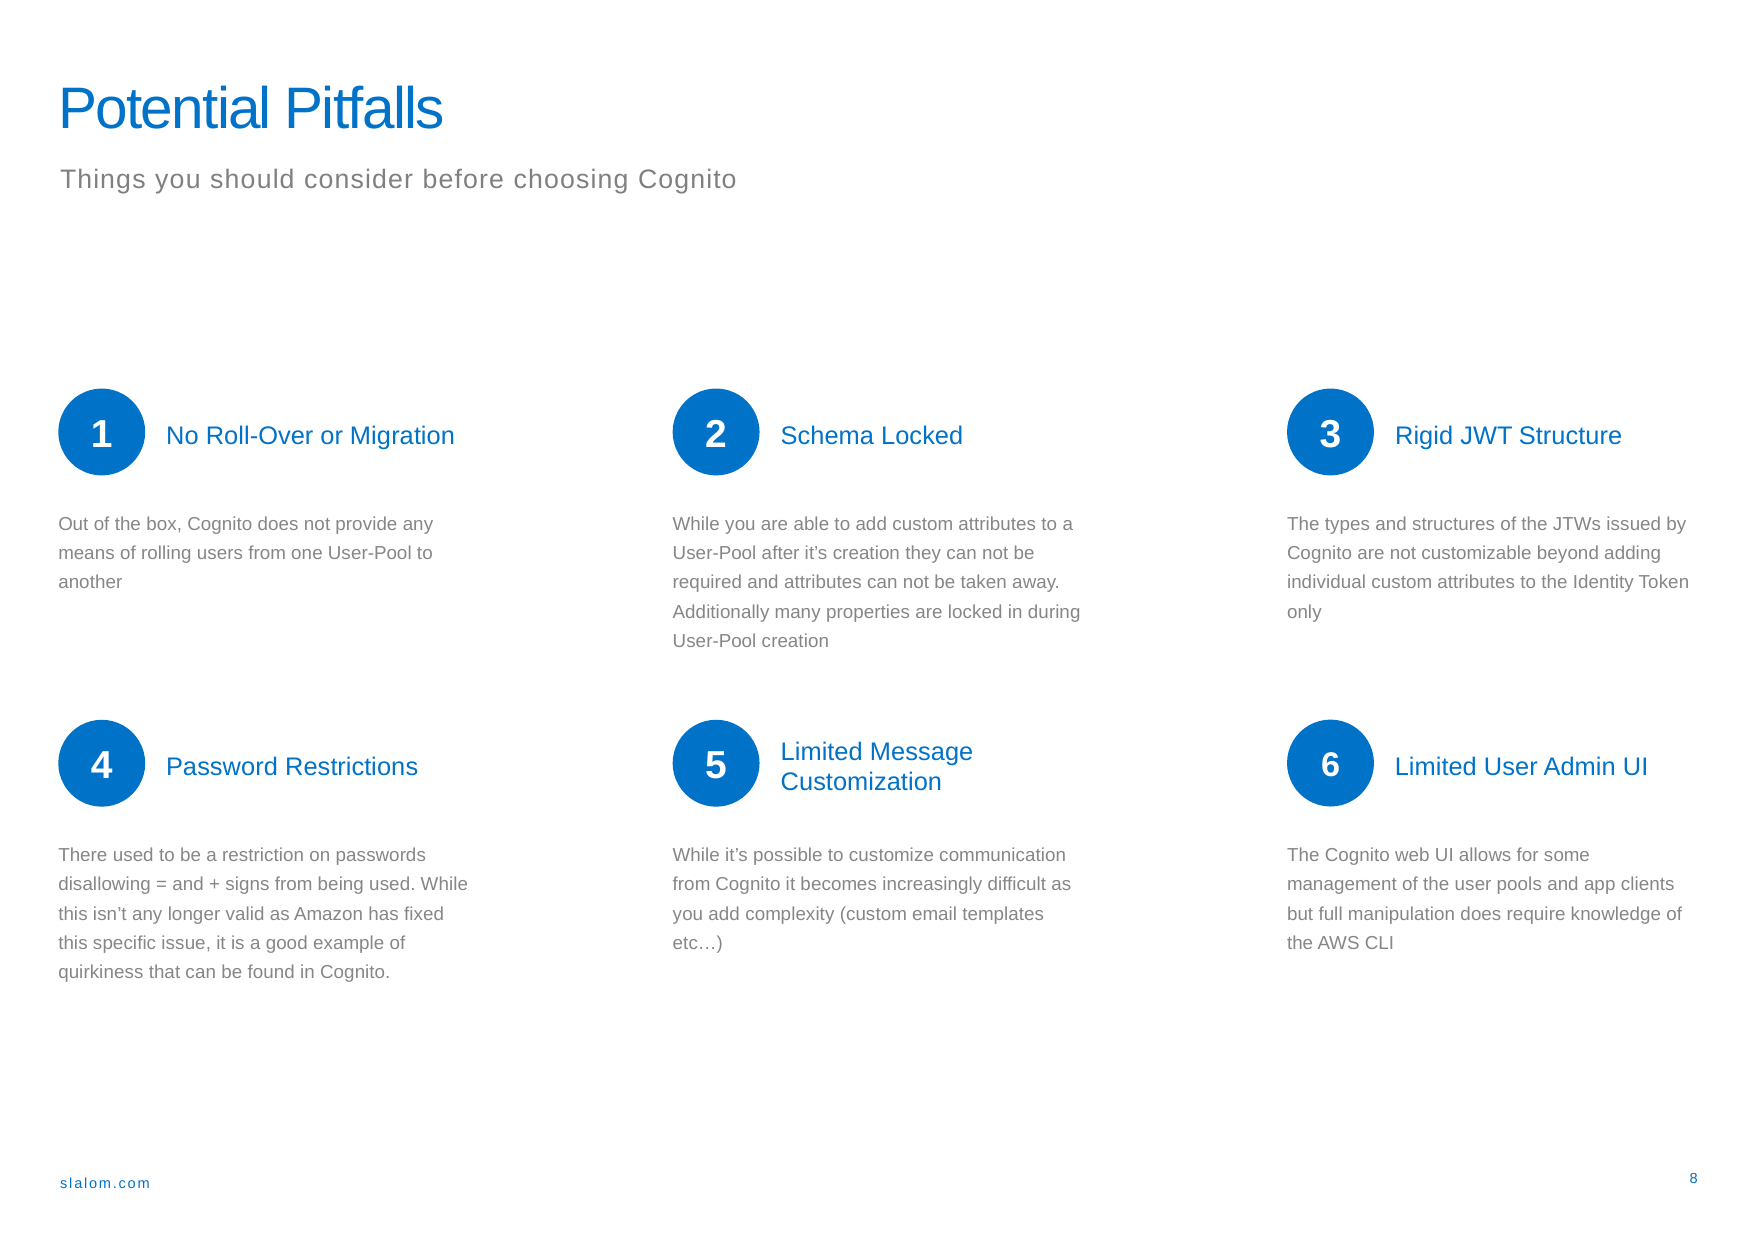

Potential Pitfalls
Things you should consider before choosing Cognito
1
2
3
No Roll-Over or Migration
Schema Locked
Rigid JWT Structure
Out of the box, Cognito does not provide any means of rolling users from one User-Pool to another
While you are able to add custom attributes to a User-Pool after it’s creation they can not be required and attributes can not be taken away. Additionally many properties are locked in during User-Pool creation
The types and structures of the JTWs issued by Cognito are not customizable beyond adding individual custom attributes to the Identity Token only
6
4
5
Limited Message Customization
Password Restrictions
Limited User Admin UI
There used to be a restriction on passwords disallowing = and + signs from being used. While this isn’t any longer valid as Amazon has fixed this specific issue, it is a good example of quirkiness that can be found in Cognito.
While it’s possible to customize communication from Cognito it becomes increasingly difficult as you add complexity (custom email templates etc…)
The Cognito web UI allows for some management of the user pools and app clients but full manipulation does require knowledge of the AWS CLI
8